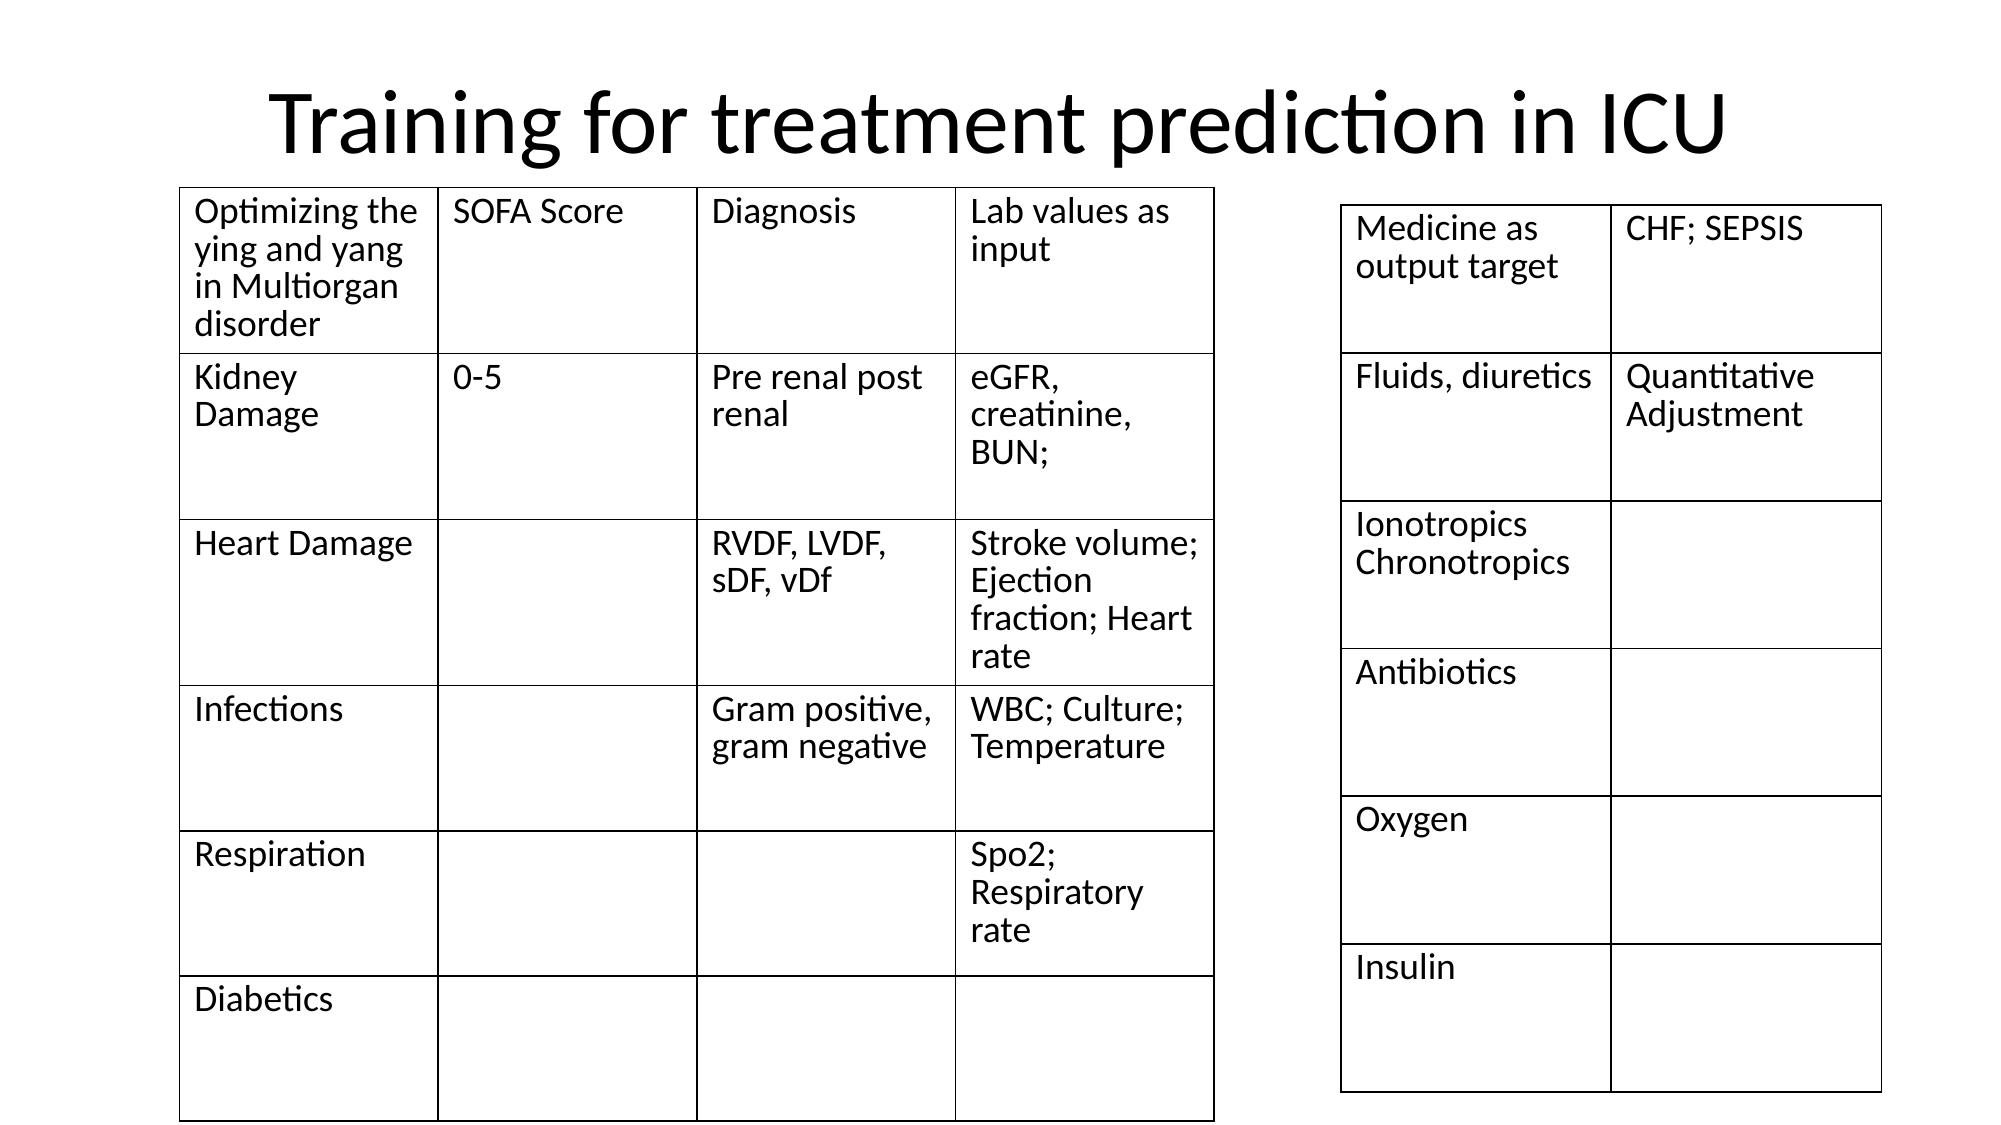

# Training for treatment prediction in ICU
| Optimizing the ying and yang in Multiorgan disorder | SOFA Score | Diagnosis | Lab values as input |
| --- | --- | --- | --- |
| Kidney Damage | 0-5 | Pre renal post renal | eGFR, creatinine, BUN; |
| Heart Damage |  | RVDF, LVDF, sDF, vDf | Stroke volume; Ejection fraction; Heart rate |
| Infections |  | Gram positive, gram negative | WBC; Culture; Temperature |
| Respiration |  |  | Spo2; Respiratory rate |
| Diabetics |  |  |  |
| Medicine as output target | CHF; SEPSIS |
| --- | --- |
| Fluids, diuretics | Quantitative Adjustment |
| Ionotropics Chronotropics |  |
| Antibiotics |  |
| Oxygen |  |
| Insulin |  |